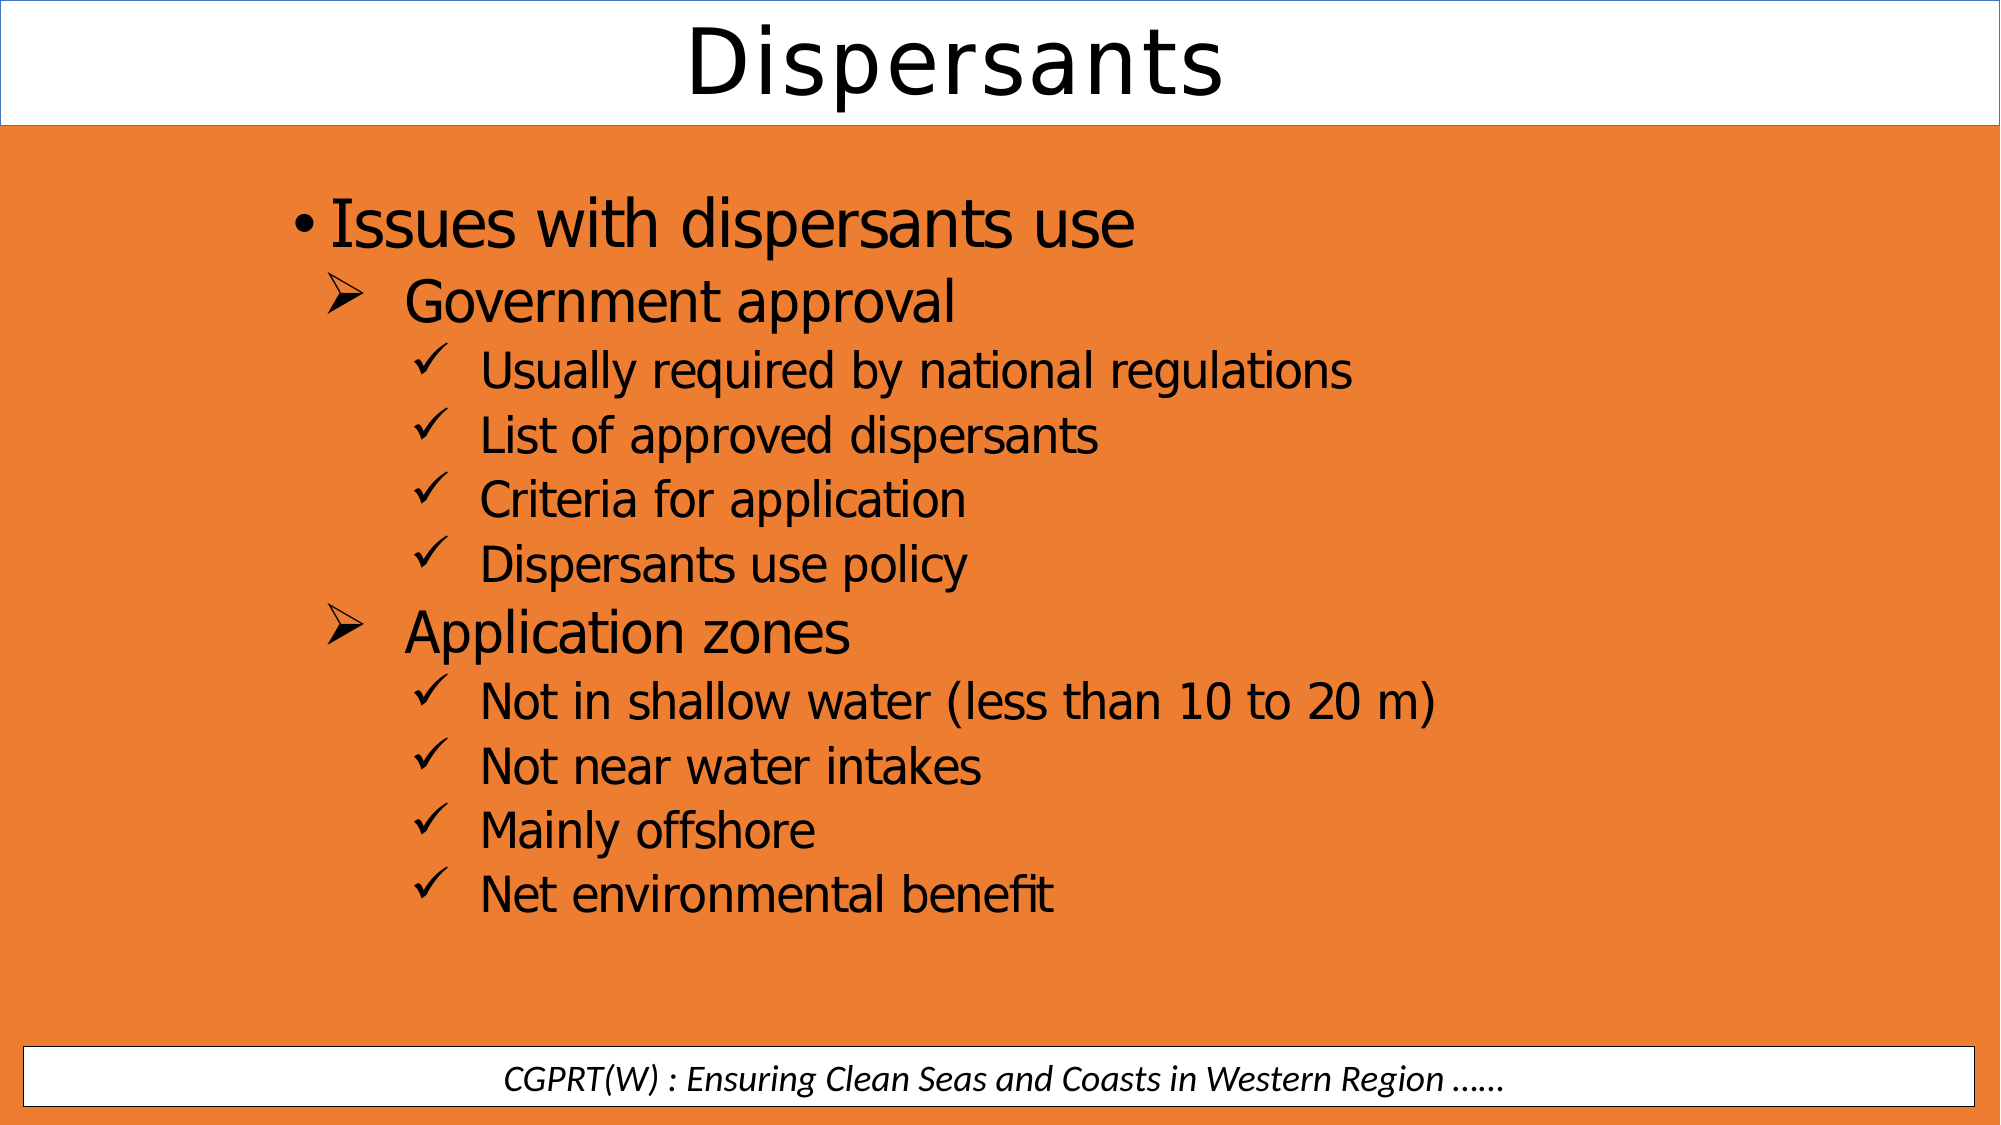

Dispersants
Issues with dispersants use
Government approval
Usually required by national regulations
List of approved dispersants
Criteria for application
Dispersants use policy
Application zones
Not in shallow water (less than 10 to 20 m)
Not near water intakes
Mainly offshore
Net environmental benefit

 CGPRT(W) : Ensuring Clean Seas and Coasts in Western Region ……